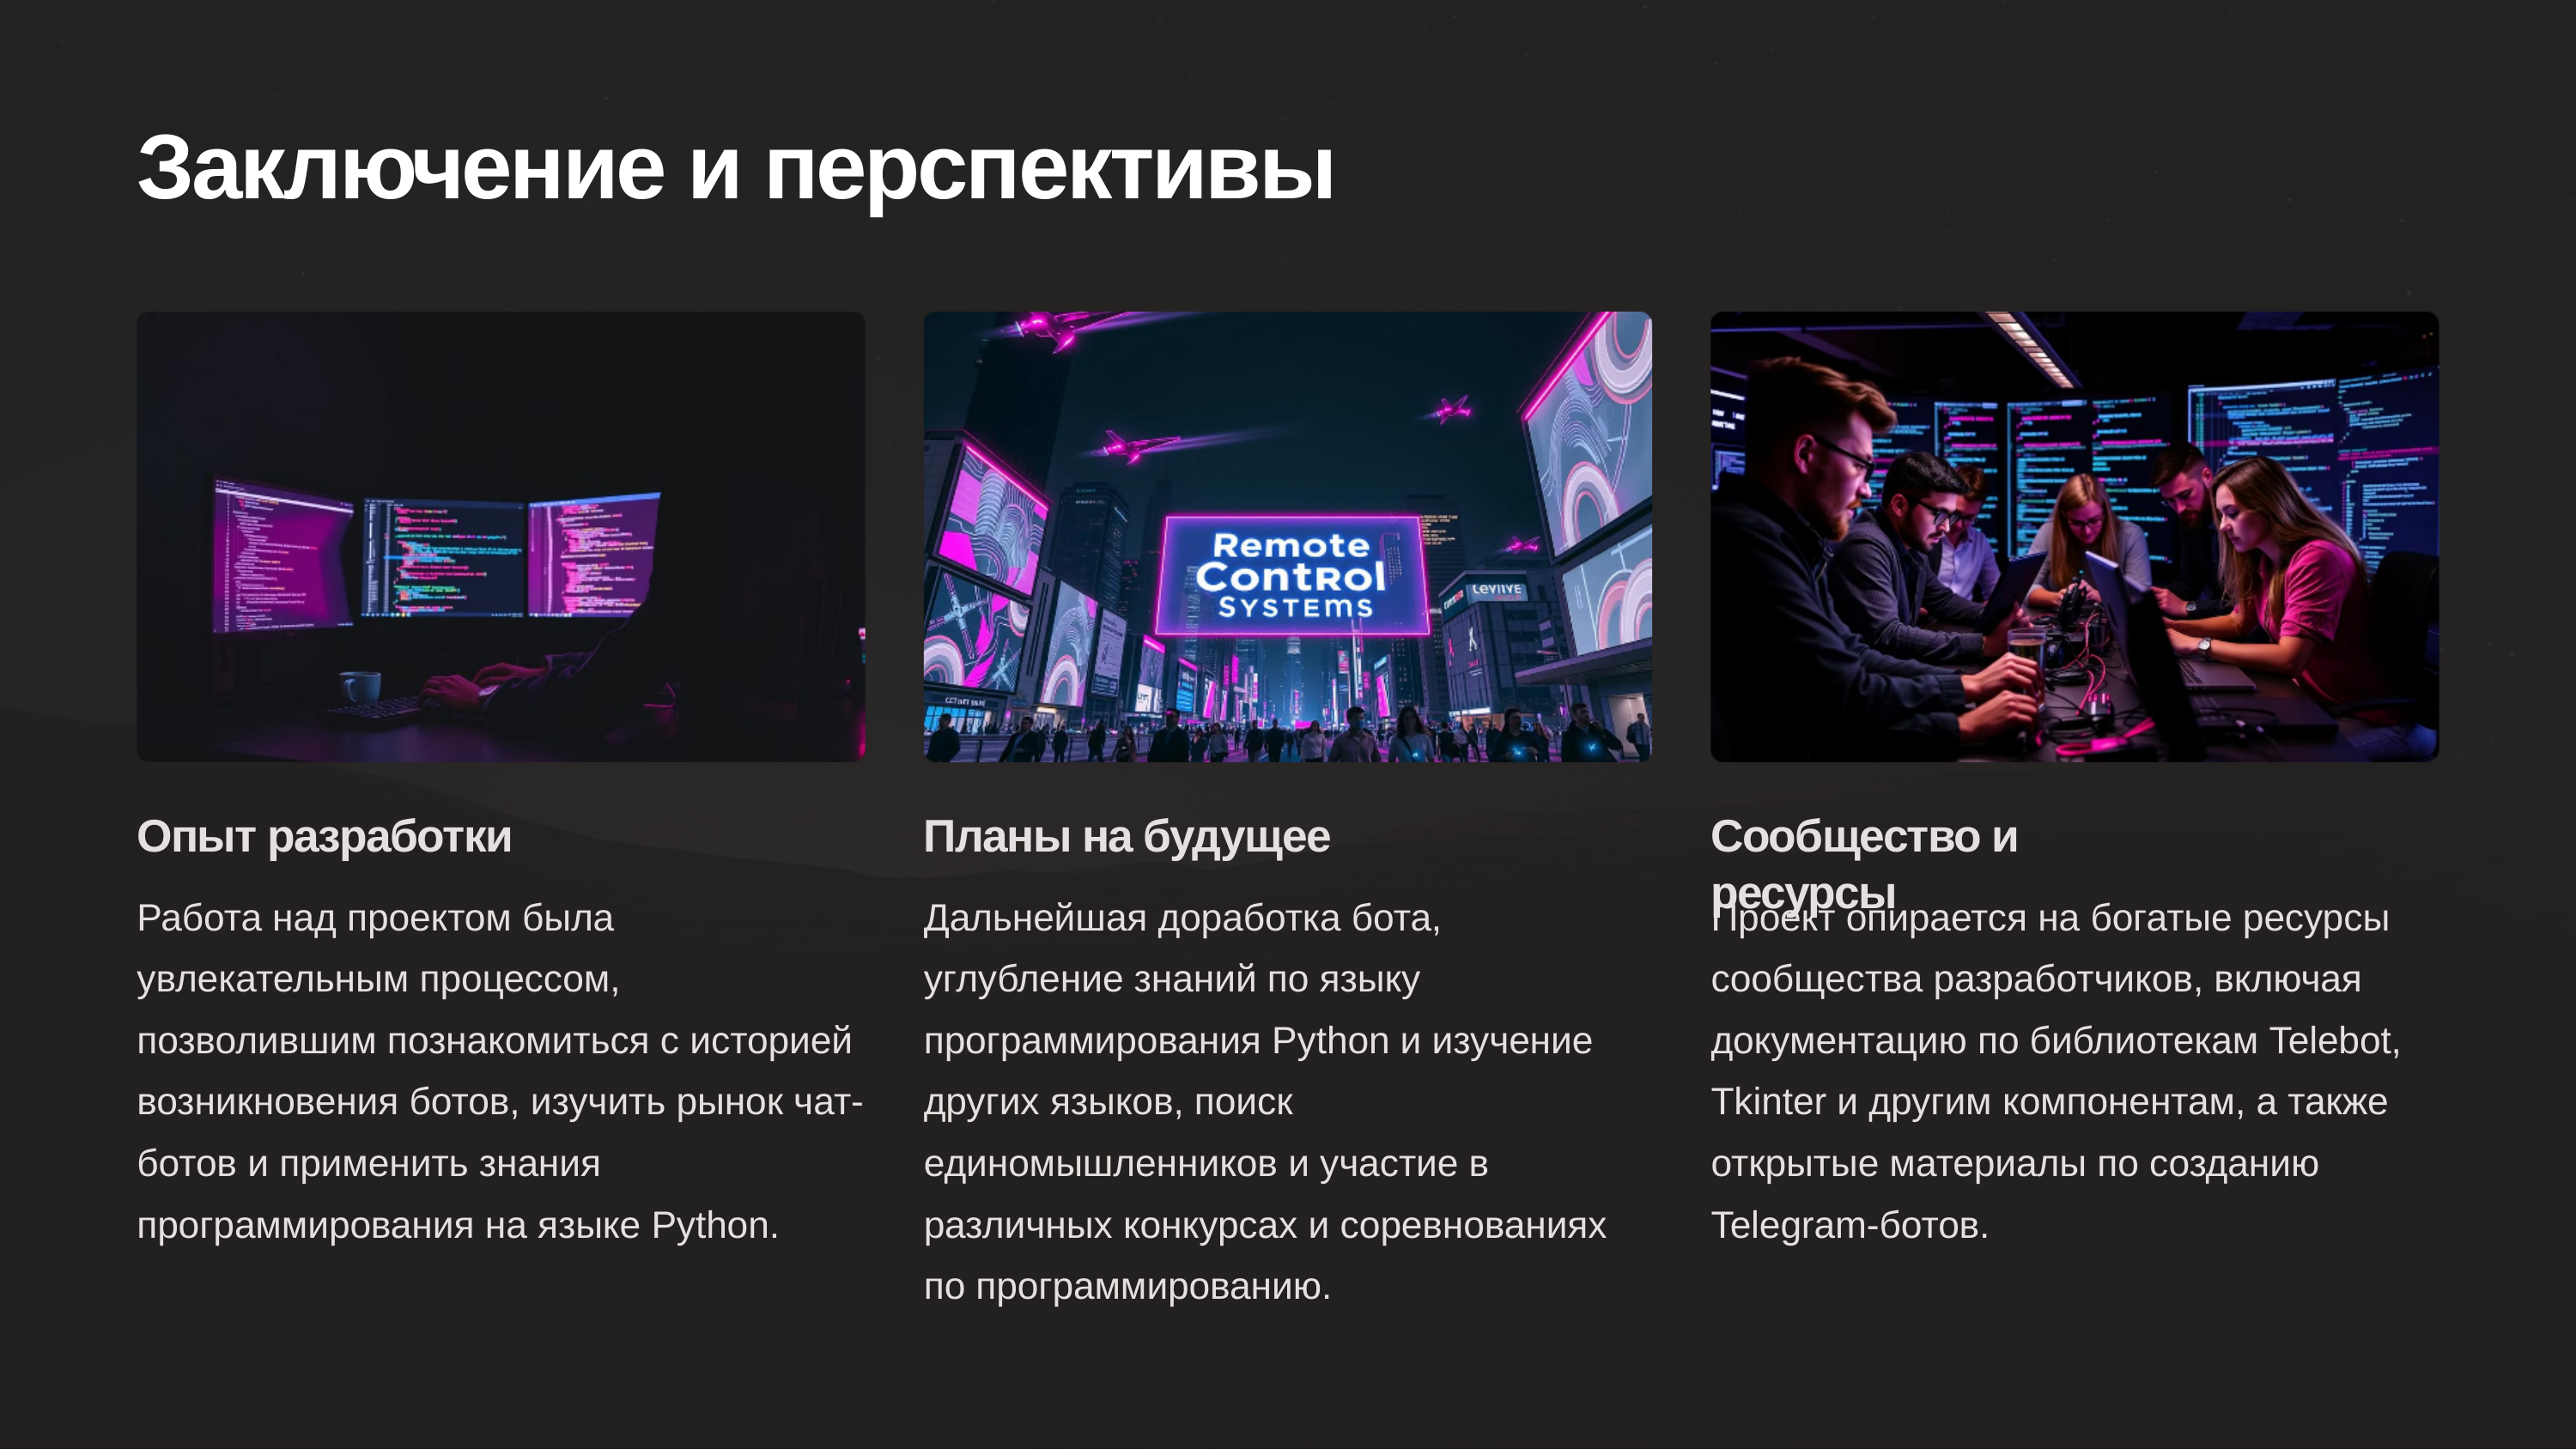

Заключение и перспективы

Опыт разработки

Планы на будущее

Сообщество и ресурсы

Работа над проектом была увлекательным процессом, позволившим познакомиться с историей возникновения ботов, изучить рынок чат-ботов и применить знания программирования на языке Python.

Дальнейшая доработка бота, углубление знаний по языку программирования Python и изучение других языков, поиск единомышленников и участие в различных конкурсах и соревнованиях по программированию.

Проект опирается на богатые ресурсы сообщества разработчиков, включая документацию по библиотекам Telebot, Tkinter и другим компонентам, а также открытые материалы по созданию Telegram-ботов.